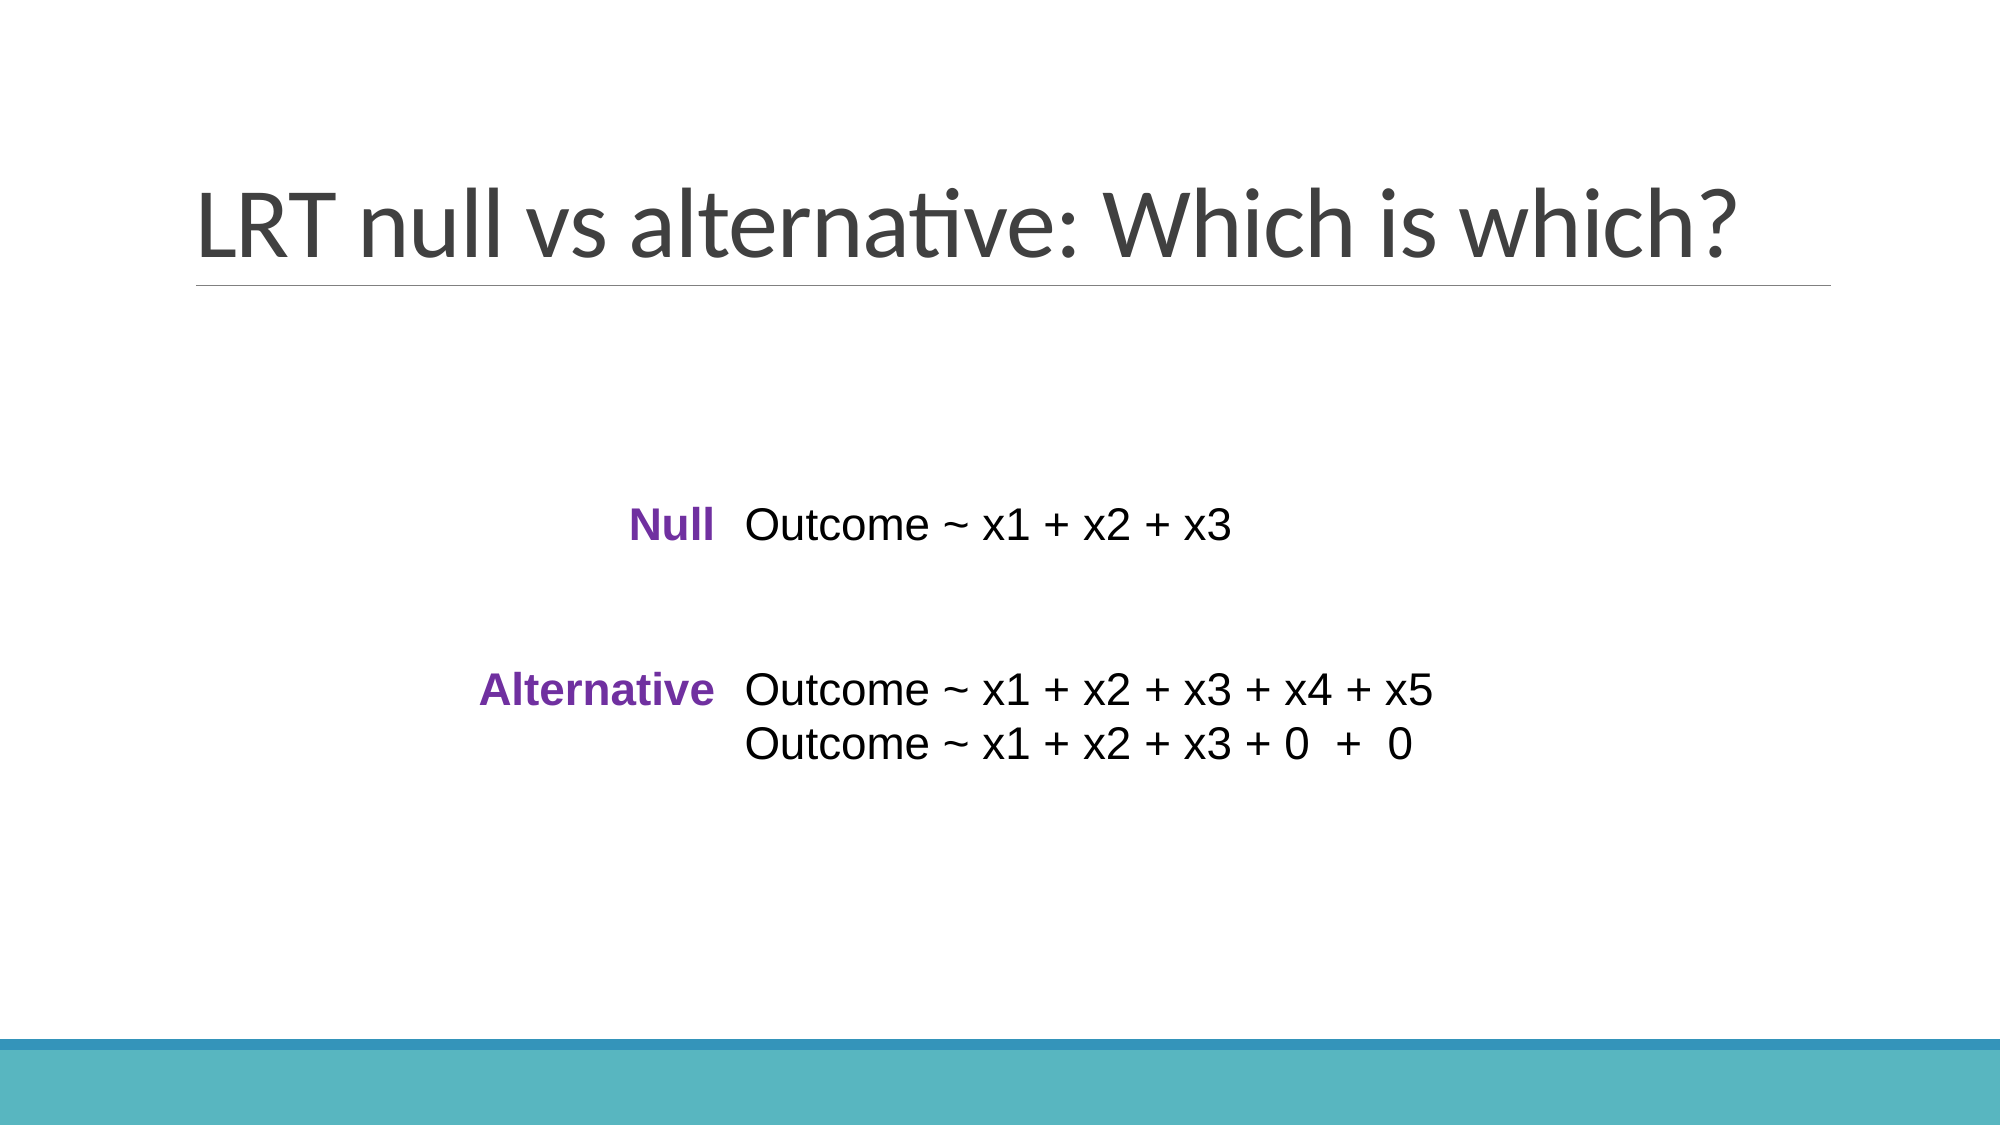

# LRT null vs alternative: Which is which?
Null

Alternative
Outcome ~ x1 + x2 + x3

Outcome ~ x1 + x2 + x3 + x4 + x5
Outcome ~ x1 + x2 + x3 + 0  +  0